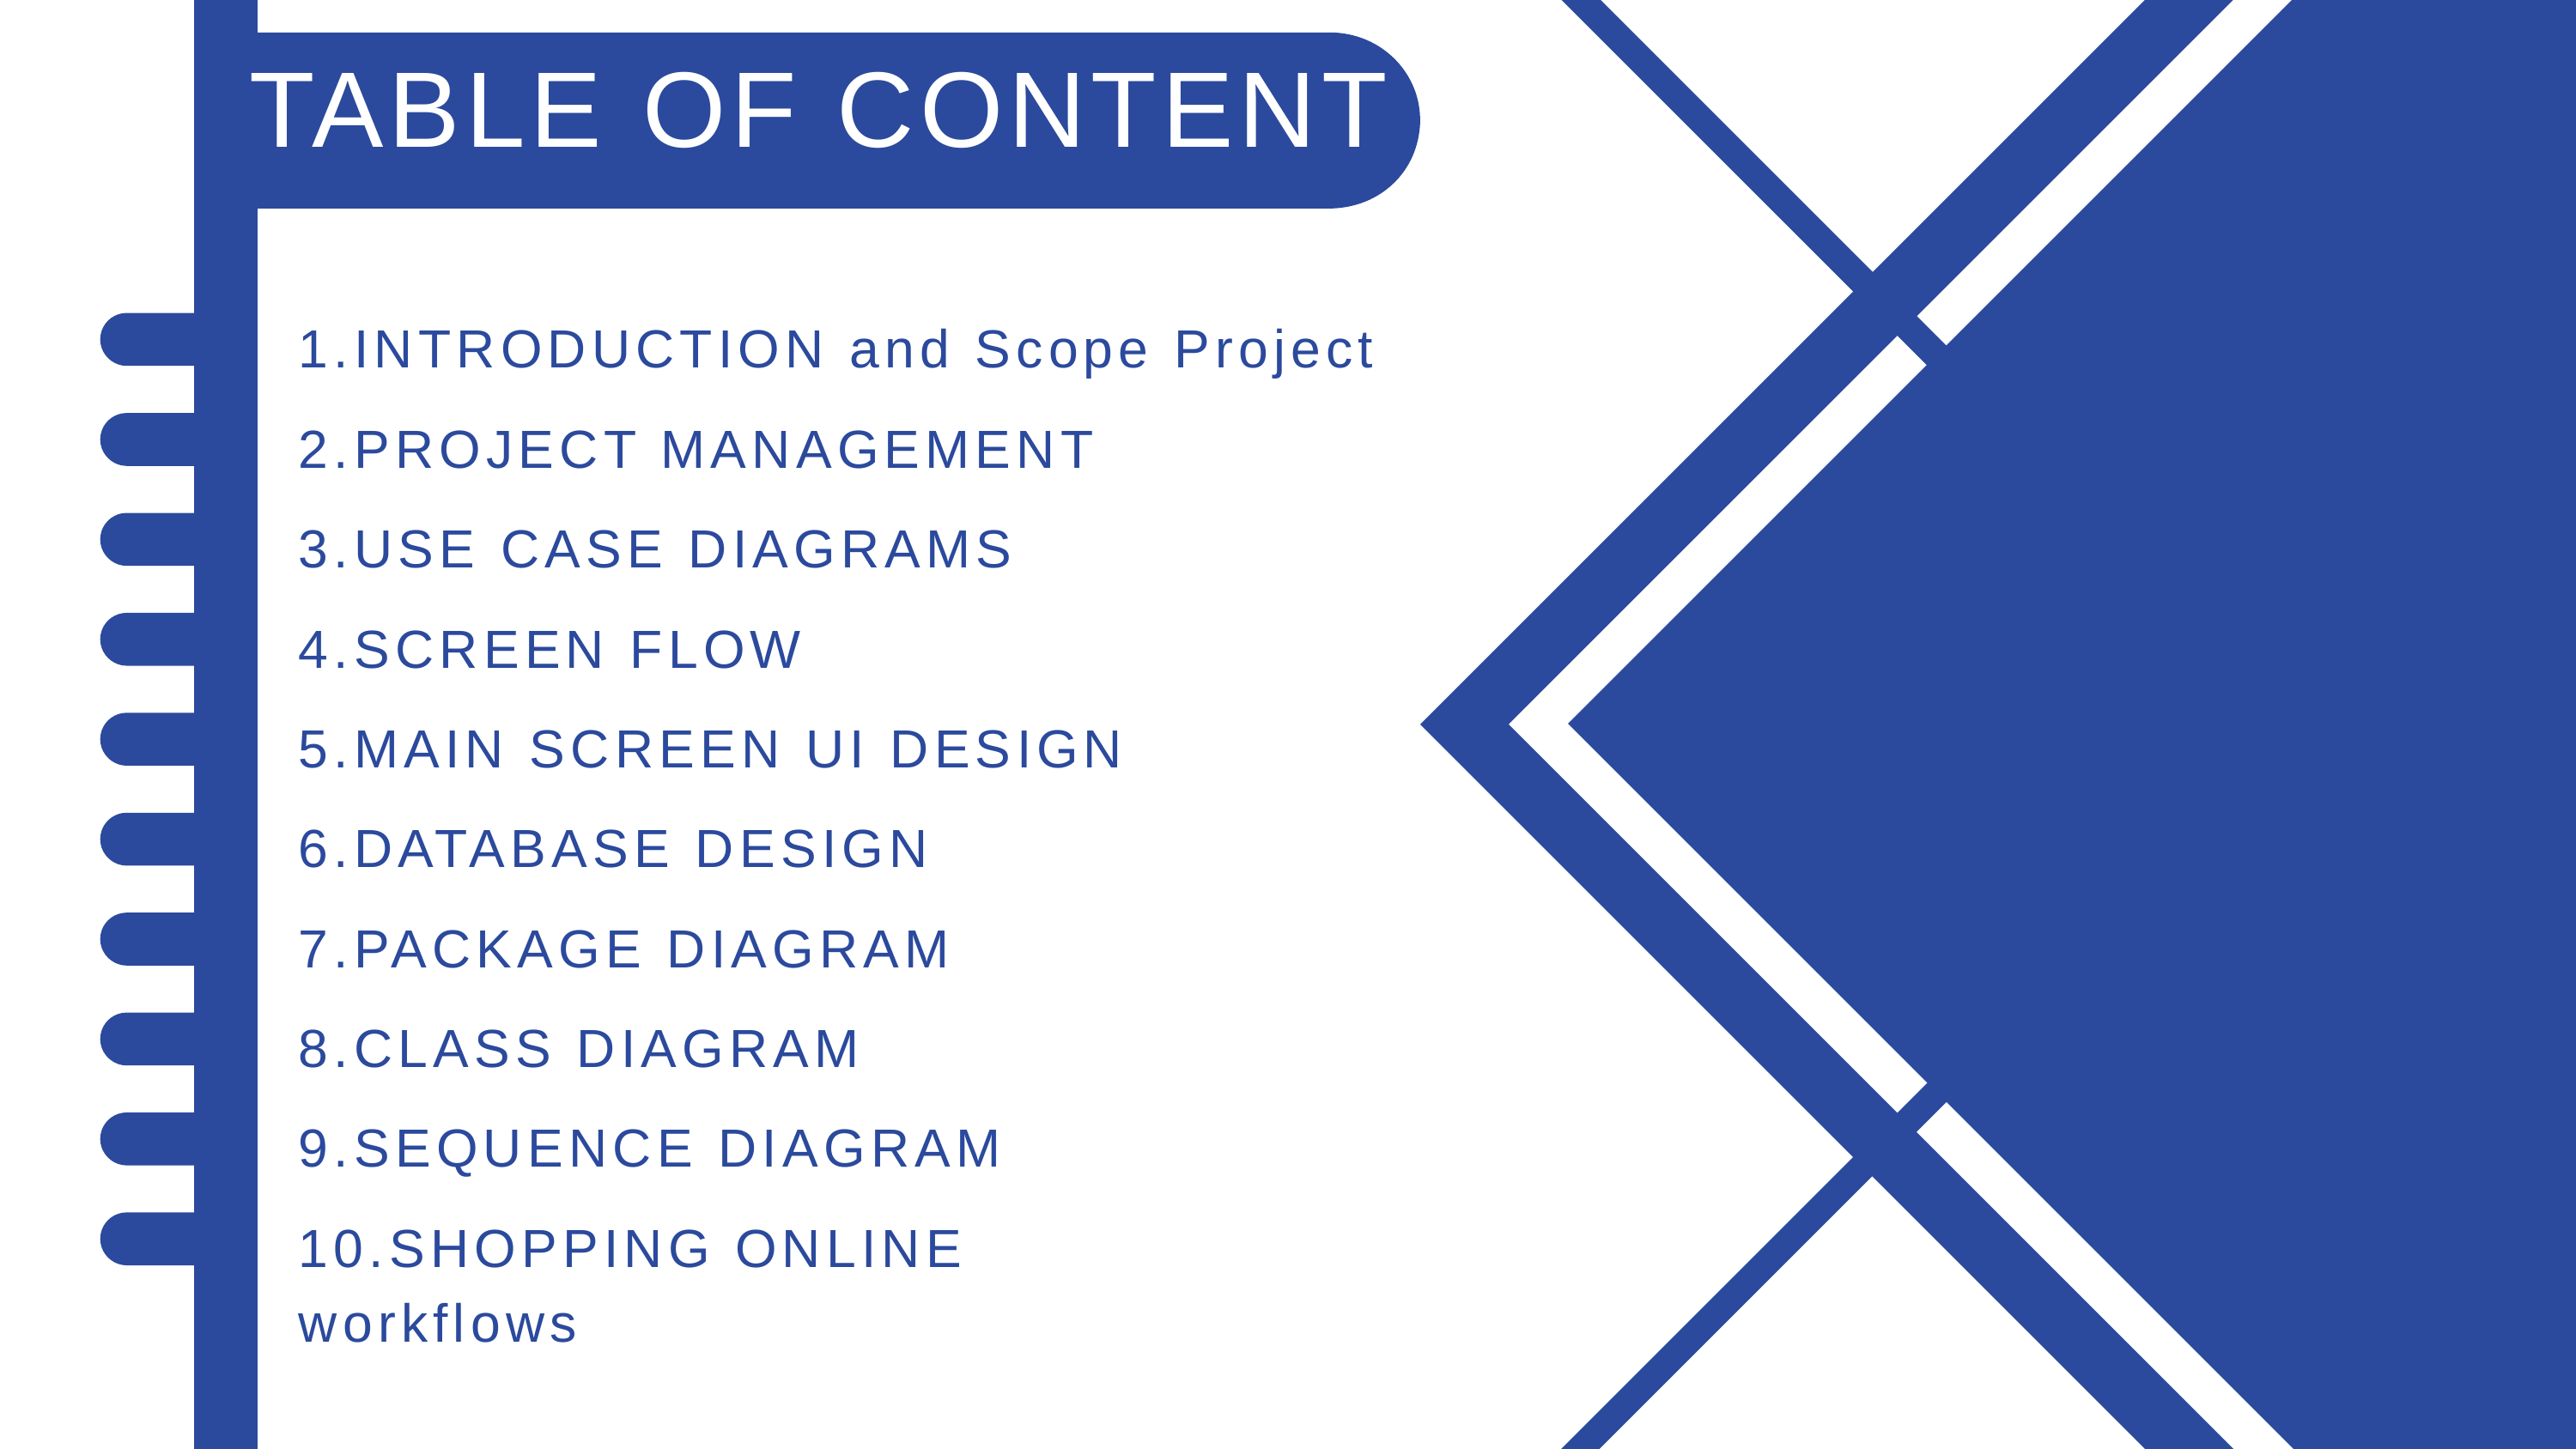

TABLE OF CONTENT

1.INTRODUCTION and Scope Project

2.PROJECT MANAGEMENT

3.USE CASE DIAGRAMS

4.SCREEN FLOW

5.MAIN SCREEN UI DESIGN

6.DATABASE DESIGN

7.PACKAGE DIAGRAM

8.CLASS DIAGRAM

9.SEQUENCE DIAGRAM

10.SHOPPING ONLINE workflows